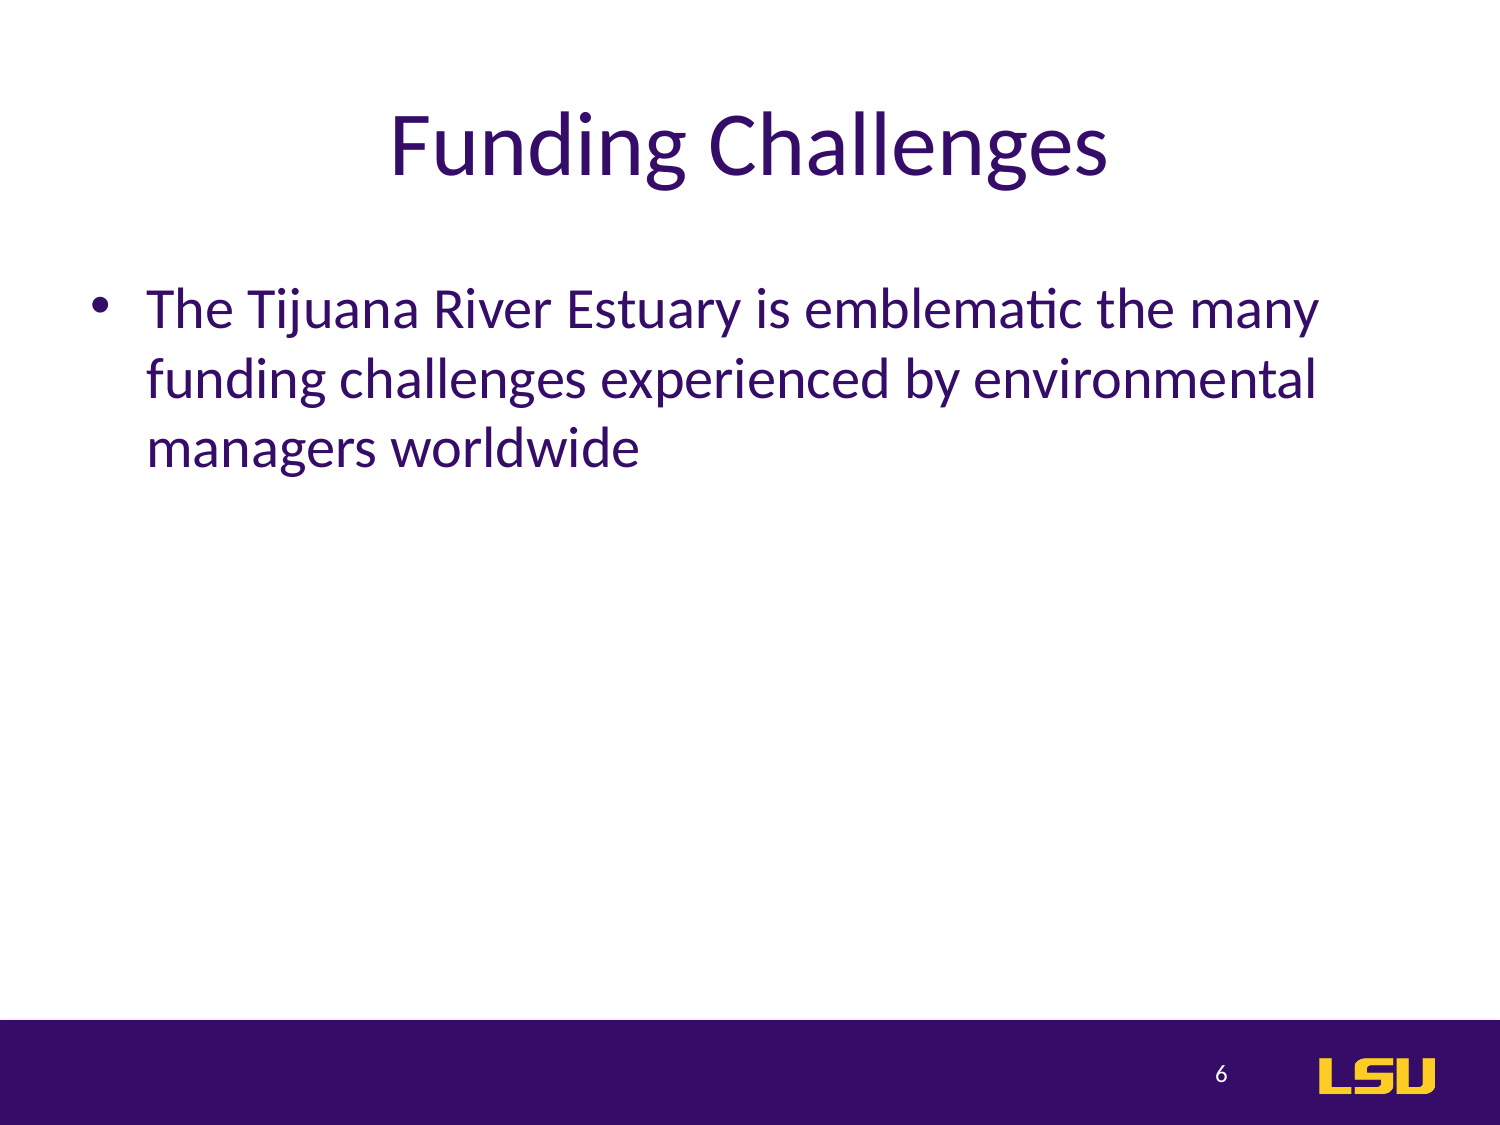

# Funding Challenges
The Tijuana River Estuary is emblematic the many funding challenges experienced by environmental managers worldwide
6